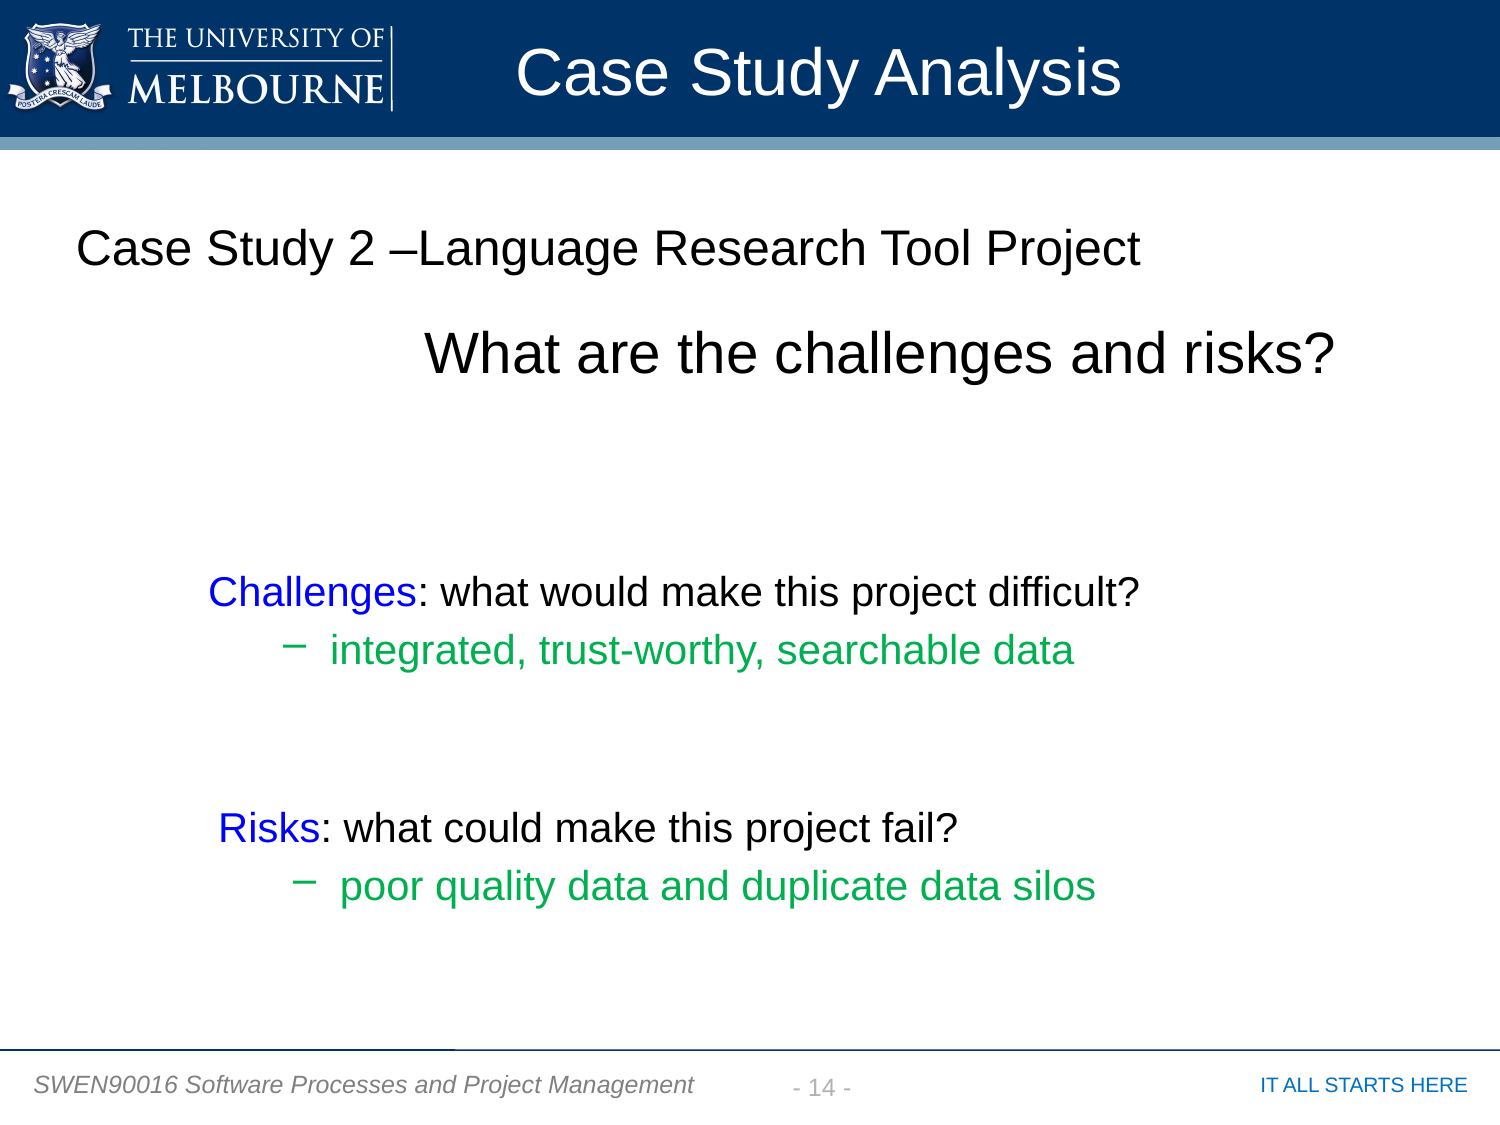

Case Study Analysis
Case Study 2 –Language Research Tool Project
What are the challenges and risks?
Challenges: what would make this project difficult?
integrated, trust-worthy, searchable data

Risks: what could make this project fail?
poor quality data and duplicate data silos
- 14 -